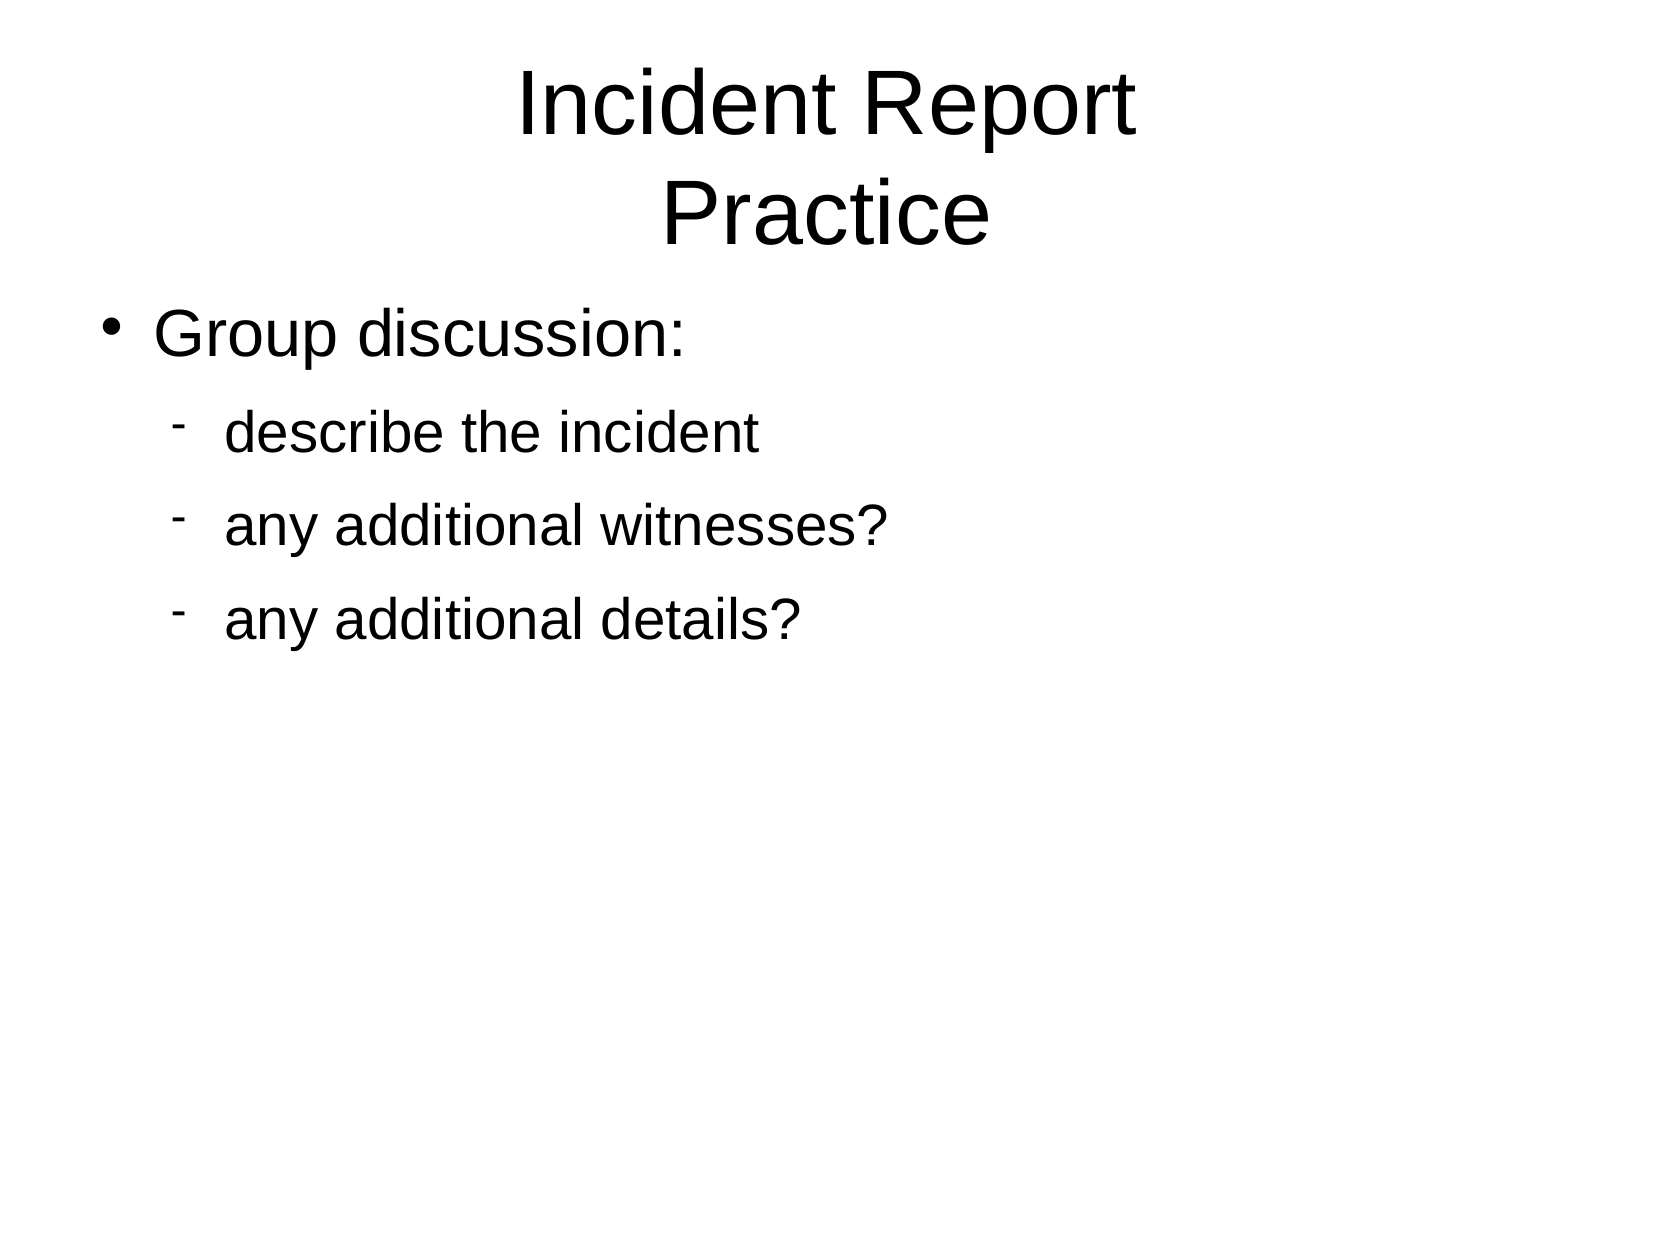

Incident Report
Practice
Group discussion:
describe the incident
any additional witnesses?
any additional details?